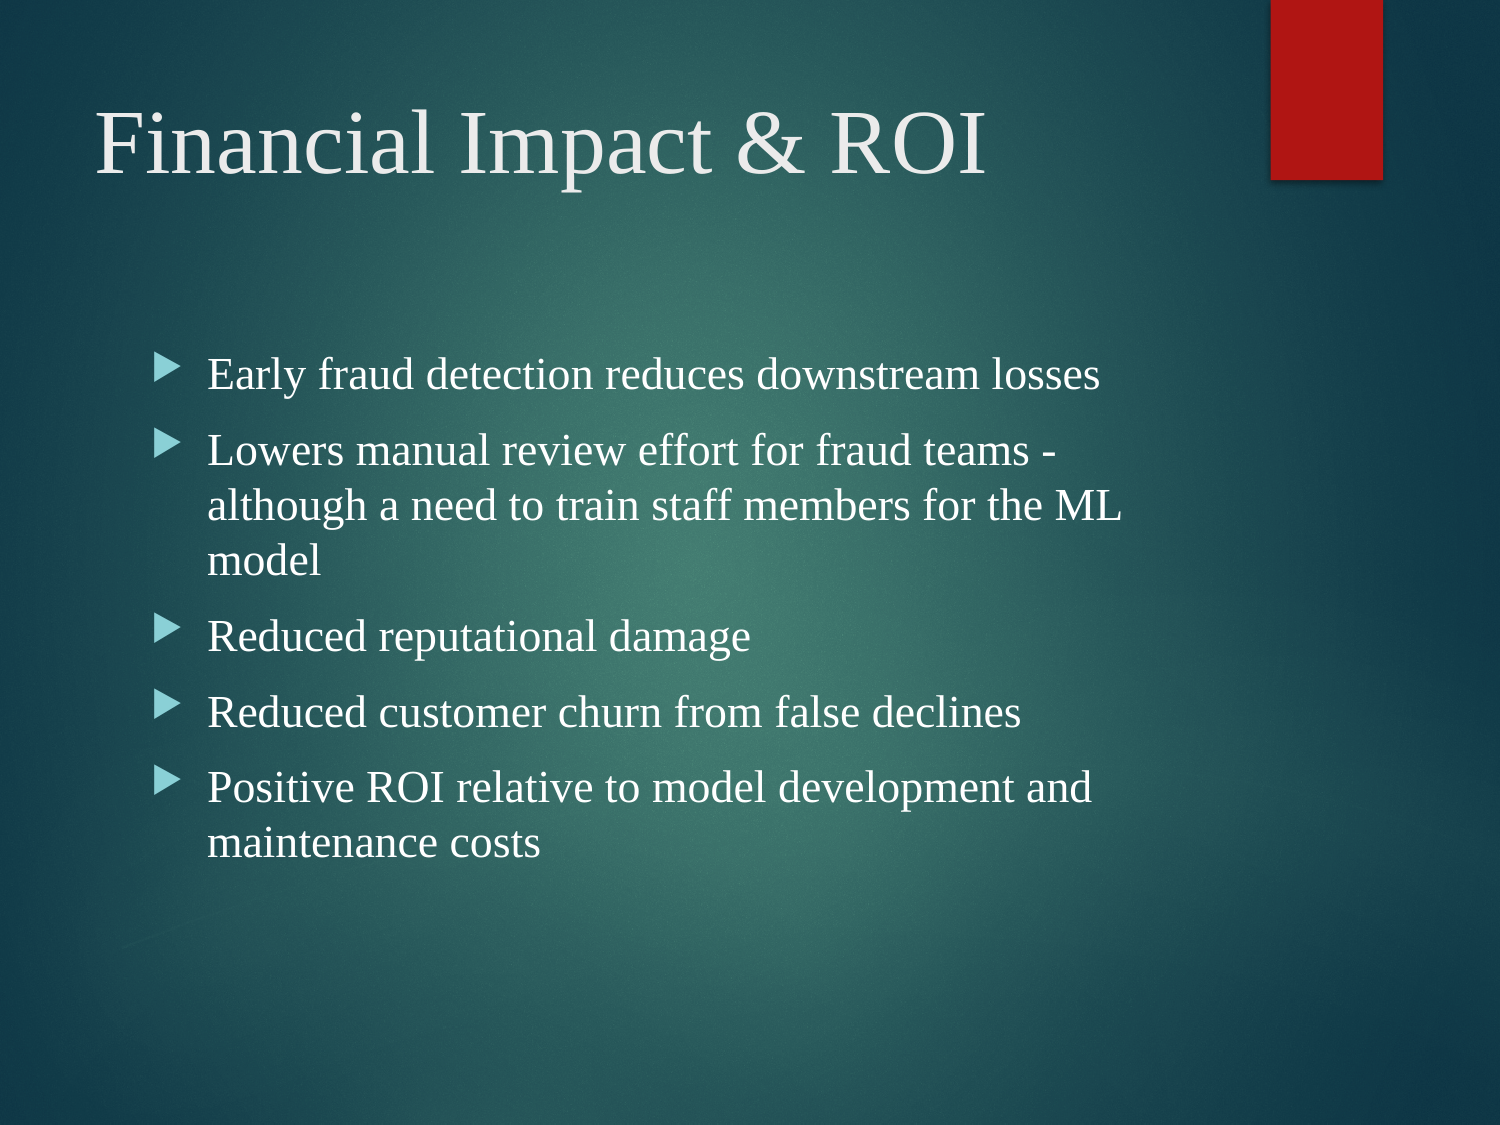

# Financial Impact & ROI
Early fraud detection reduces downstream losses
Lowers manual review effort for fraud teams - although a need to train staff members for the ML model
Reduced reputational damage
Reduced customer churn from false declines
Positive ROI relative to model development and maintenance costs